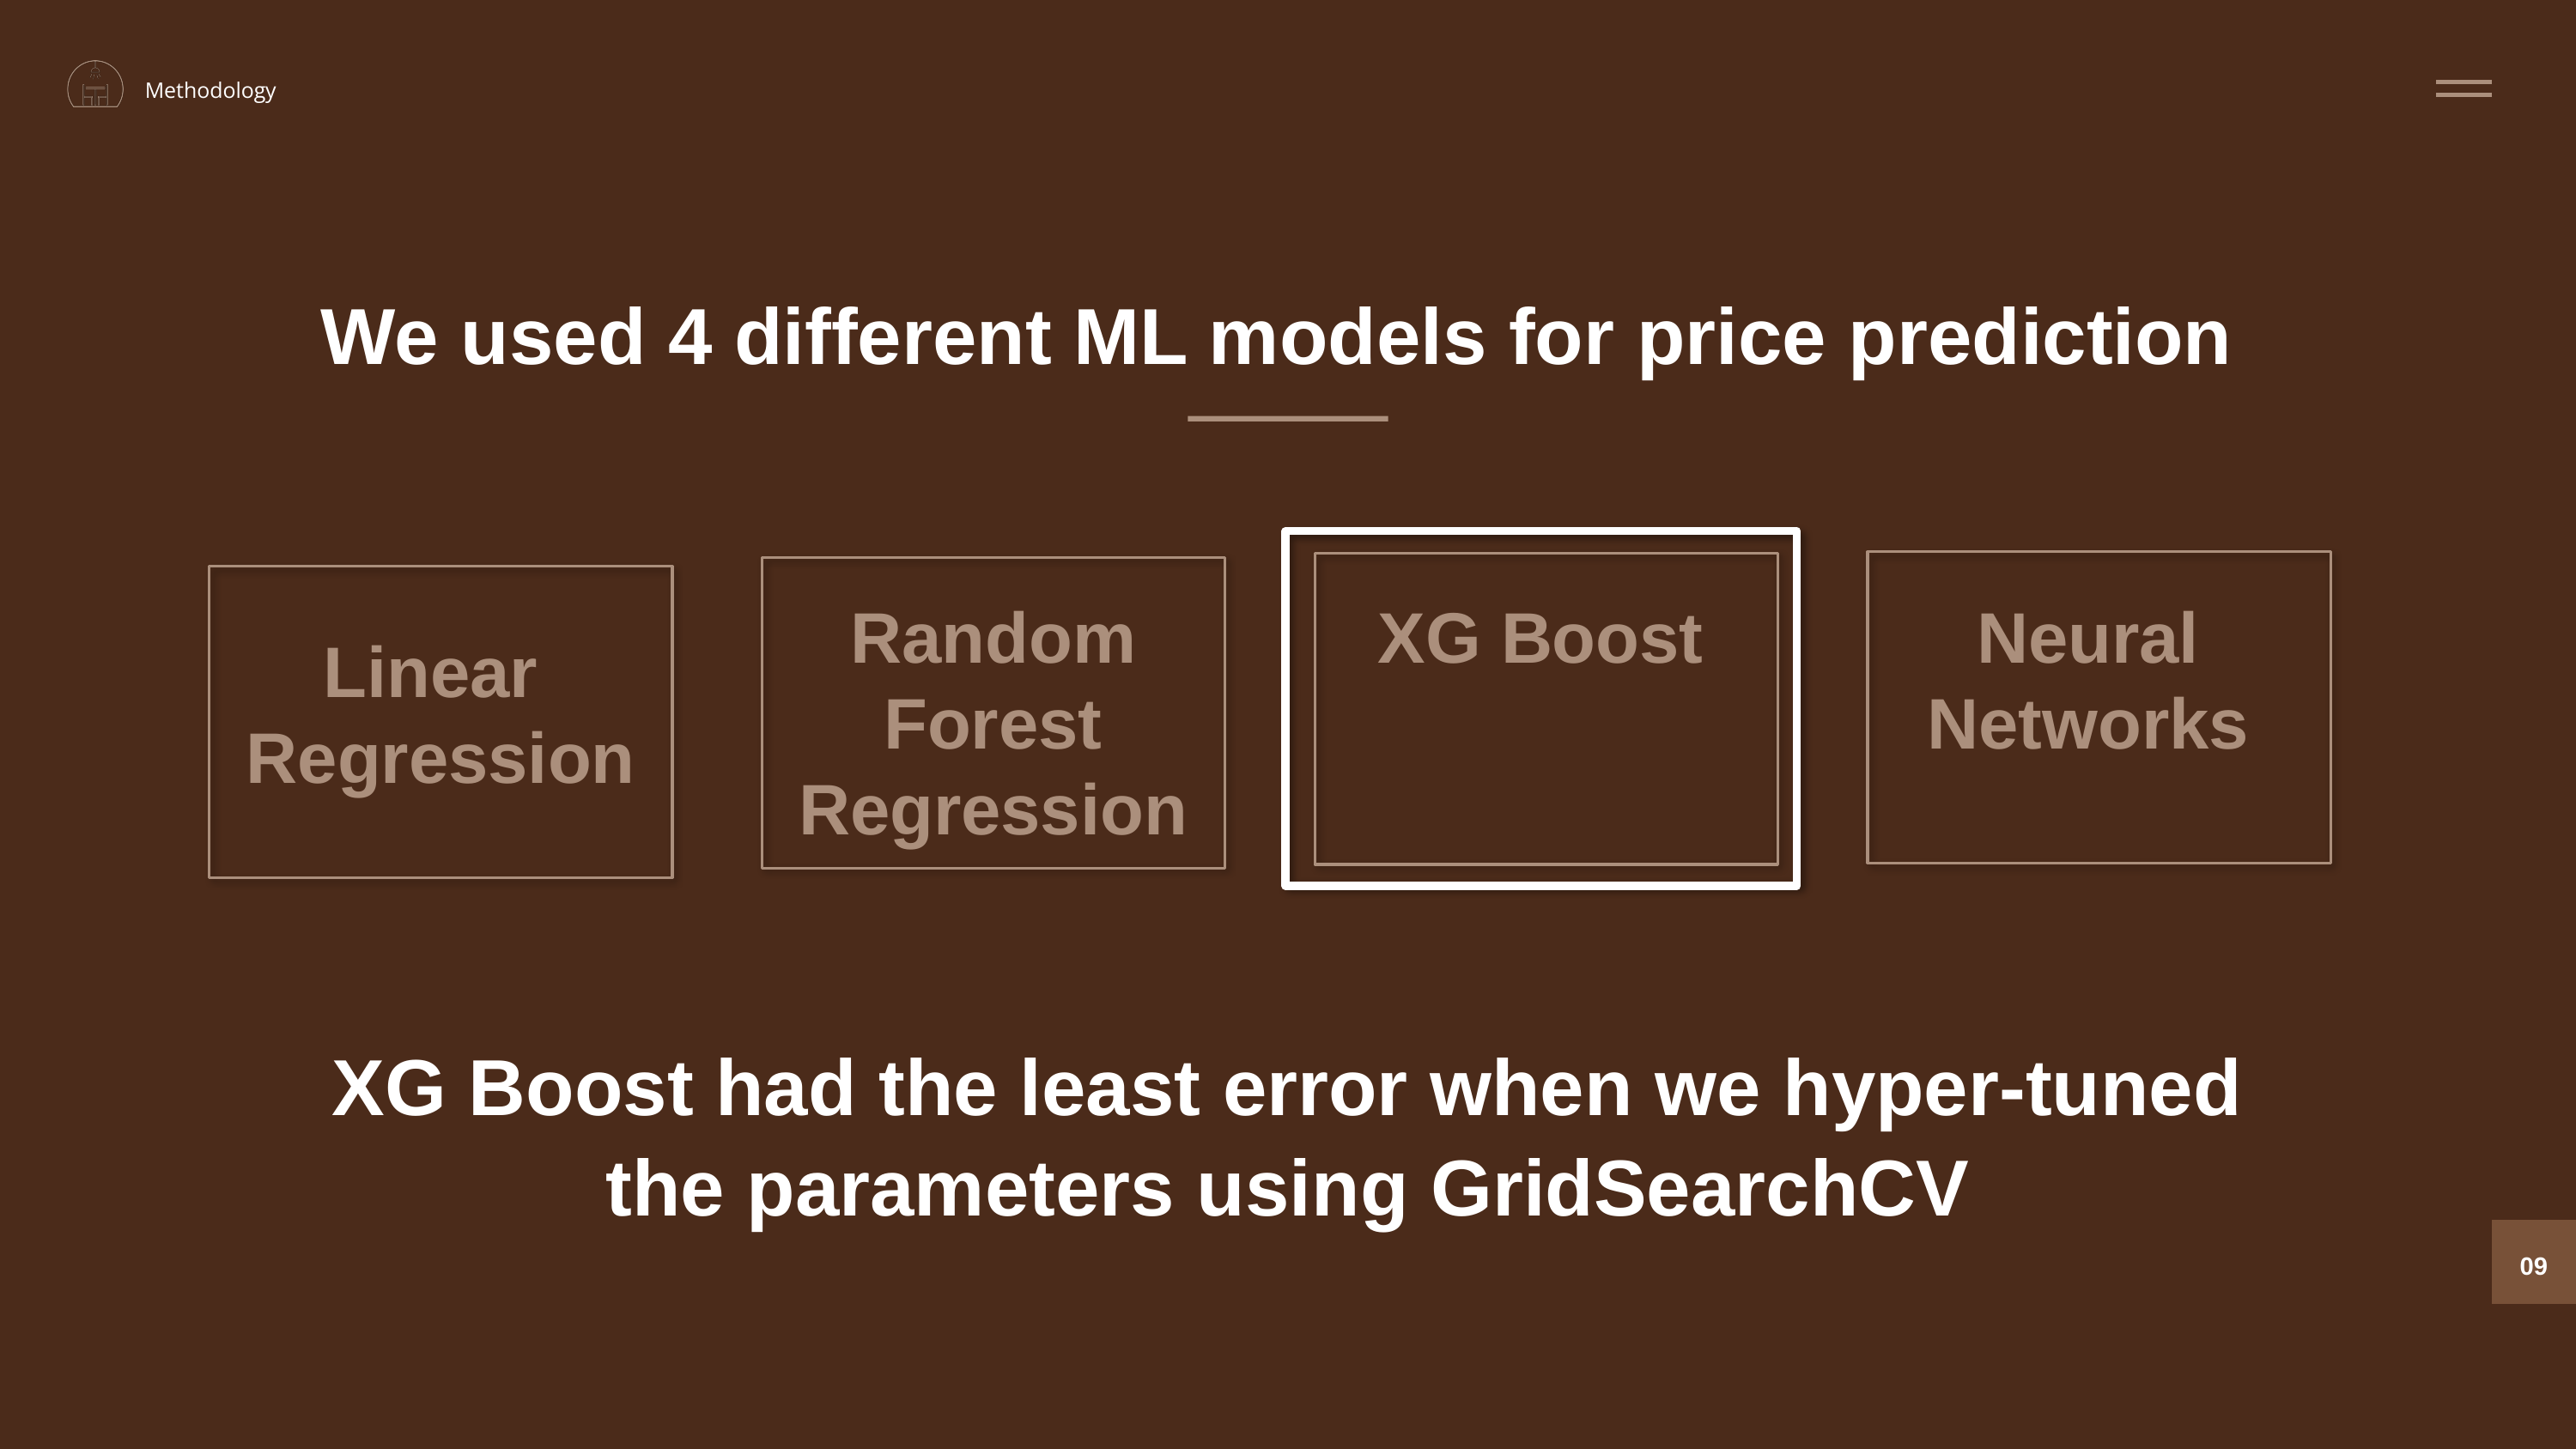

Methodology

We used 4 different ML models for price prediction

XG Boost
Neural Networks
Random Forest Regression
Linear
Regression
XG Boost had the least error when we hyper-tuned the parameters using GridSearchCV

09